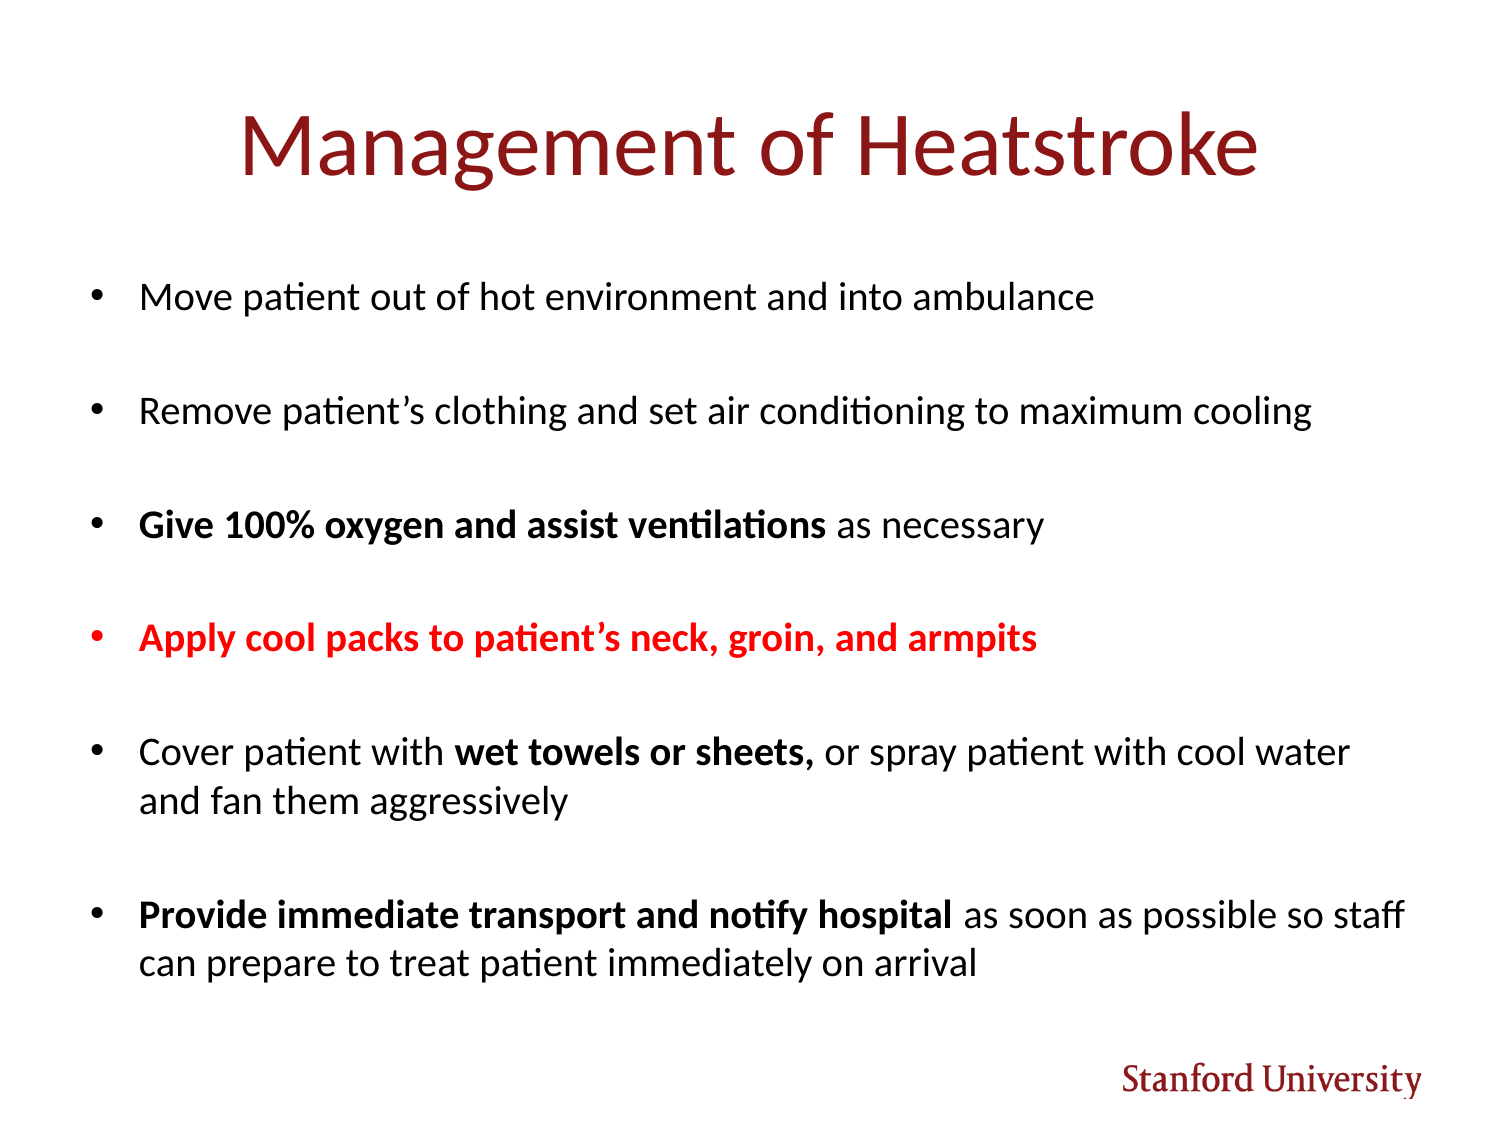

# Management of Heatstroke
Move patient out of hot environment and into ambulance

Remove patient’s clothing and set air conditioning to maximum cooling

Give 100% oxygen and assist ventilations as necessary

Apply cool packs to patient’s neck, groin, and armpits

Cover patient with wet towels or sheets, or spray patient with cool water and fan them aggressively

Provide immediate transport and notify hospital as soon as possible so staff can prepare to treat patient immediately on arrival